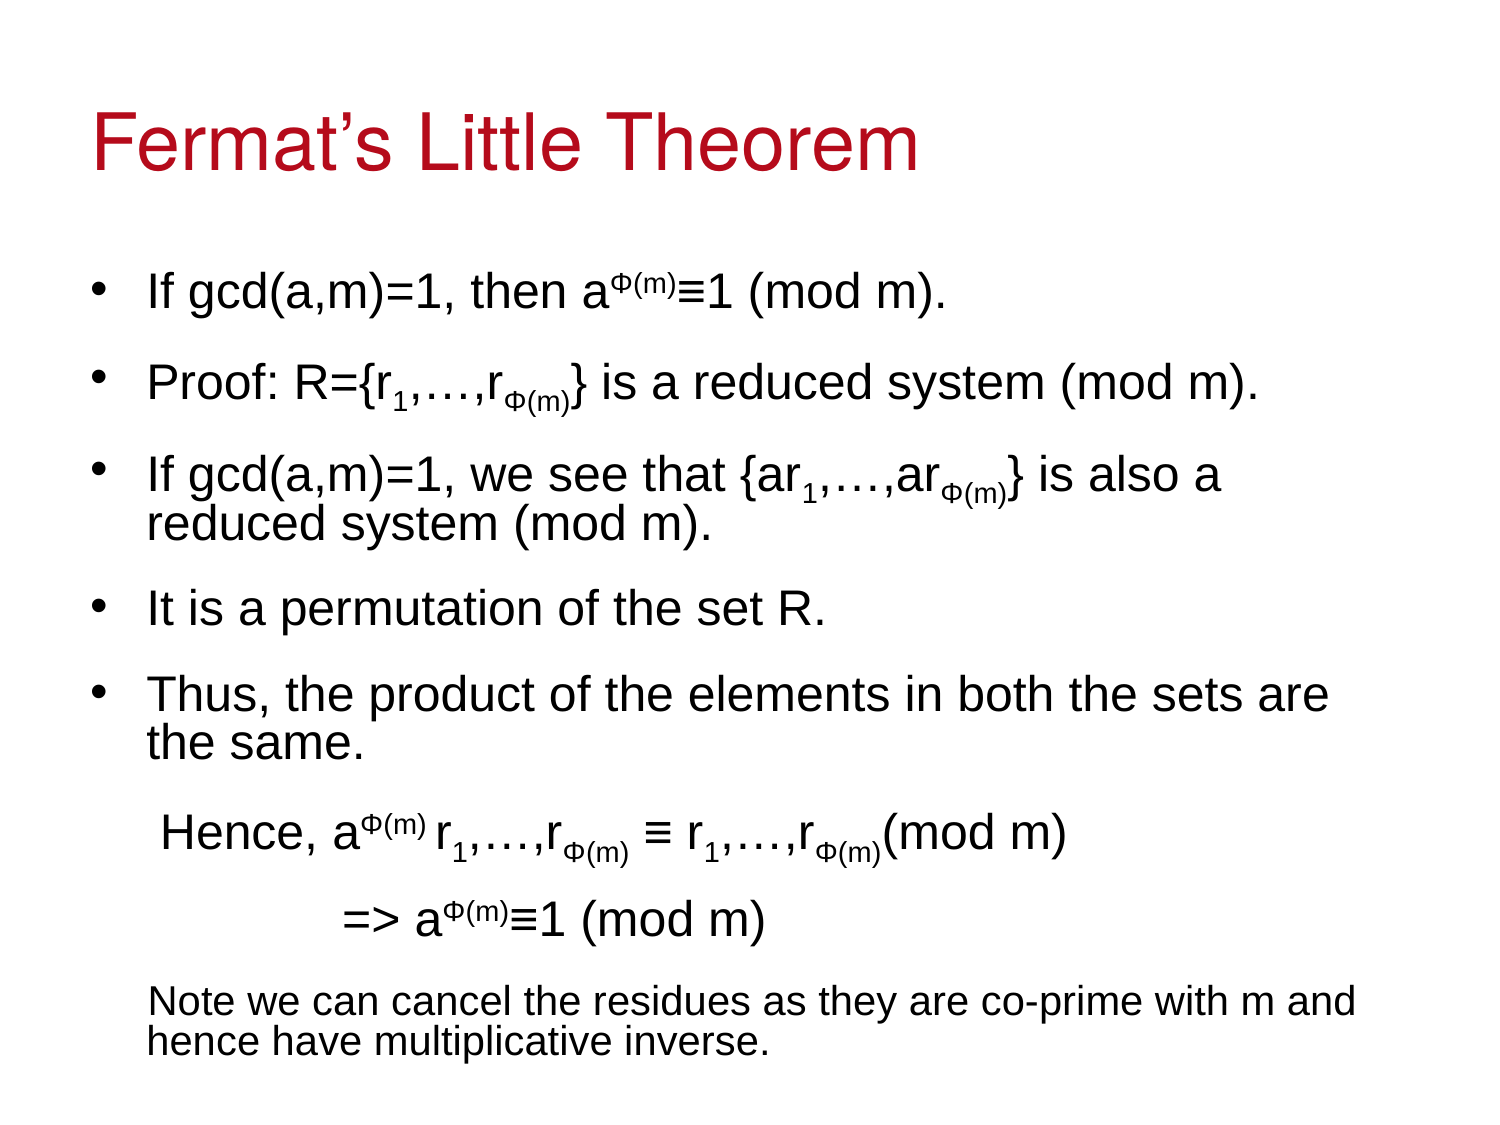

# Fermat’s Little Theorem
If gcd(a,m)=1, then aΦ(m)≡1 (mod m).
Proof: R={r1,…,rΦ(m)} is a reduced system (mod m).
If gcd(a,m)=1, we see that {ar1,…,arΦ(m)} is also a reduced system (mod m).
It is a permutation of the set R.
Thus, the product of the elements in both the sets are the same.
     Hence, aΦ(m) r1,…,rΦ(m) ≡ r1,…,rΦ(m)(mod m)
                  => aΦ(m)≡1 (mod m)
     Note we can cancel the residues as they are co-prime with m and hence have multiplicative inverse.